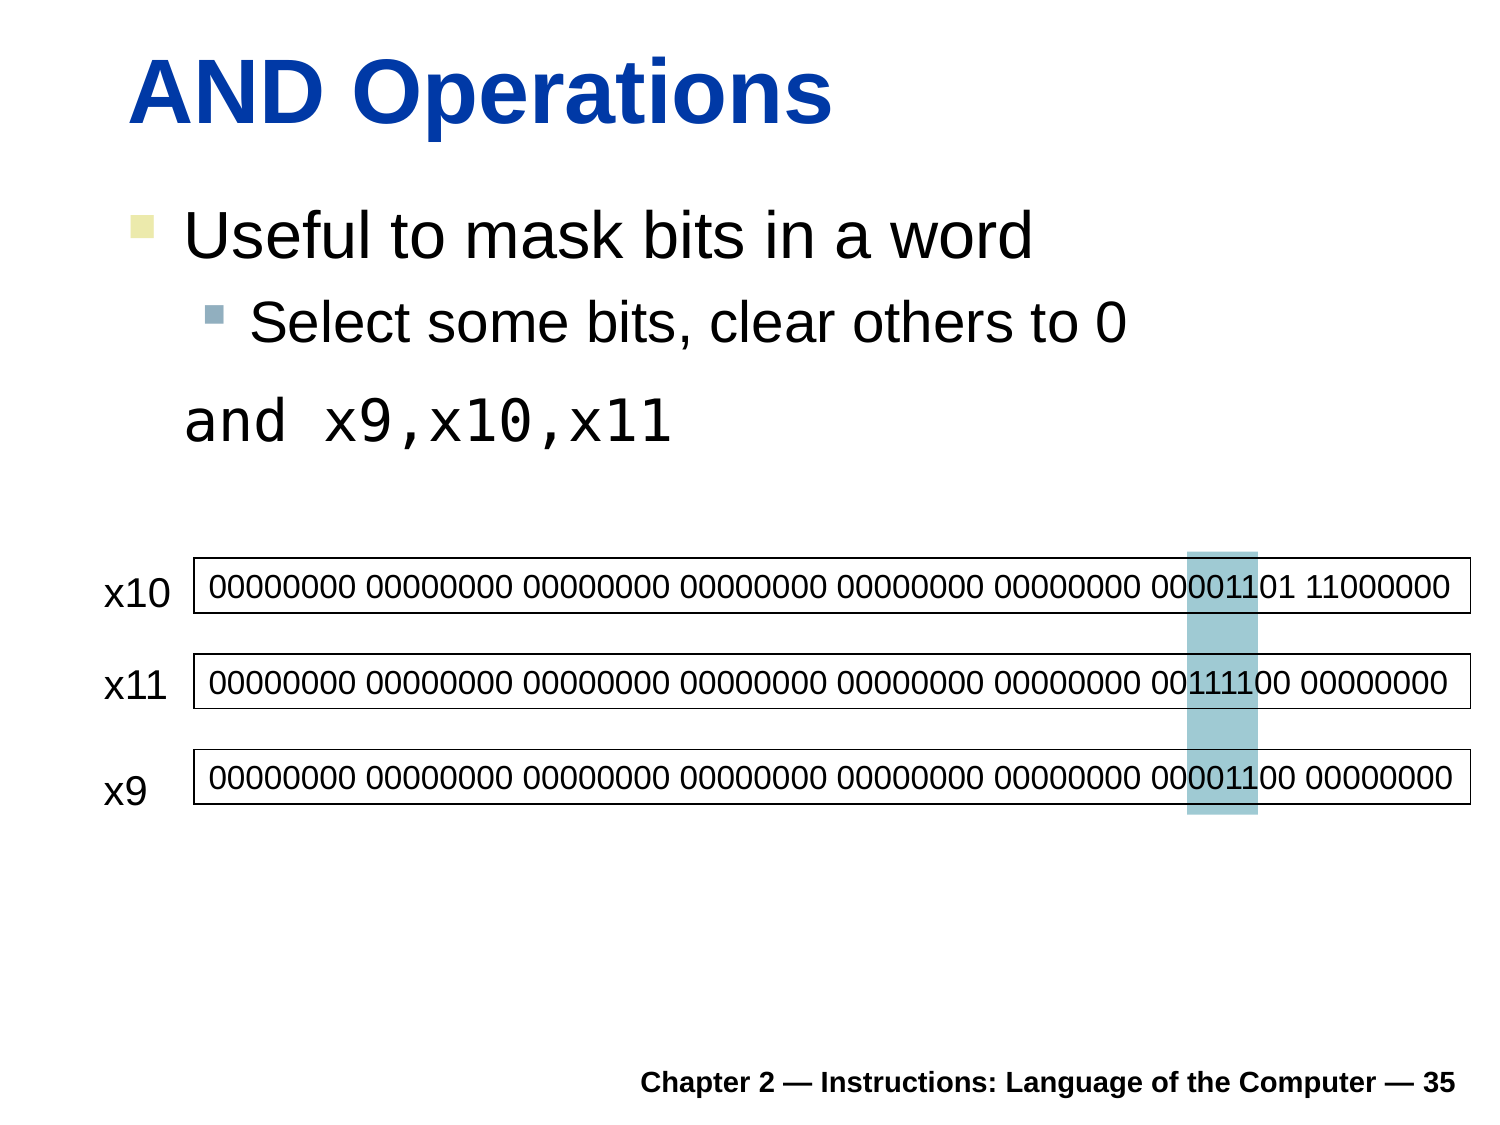

# AND Operations
Useful to mask bits in a word
Select some bits, clear others to 0
	and x9,x10,x11

x10
00000000 00000000 00000000 00000000 00000000 00000000 00001101 11000000
x11
00000000 00000000 00000000 00000000 00000000 00000000 00111100 00000000
00000000 00000000 00000000 00000000 00000000 00000000 00001100 00000000
x9
Chapter 2 — Instructions: Language of the Computer — 35